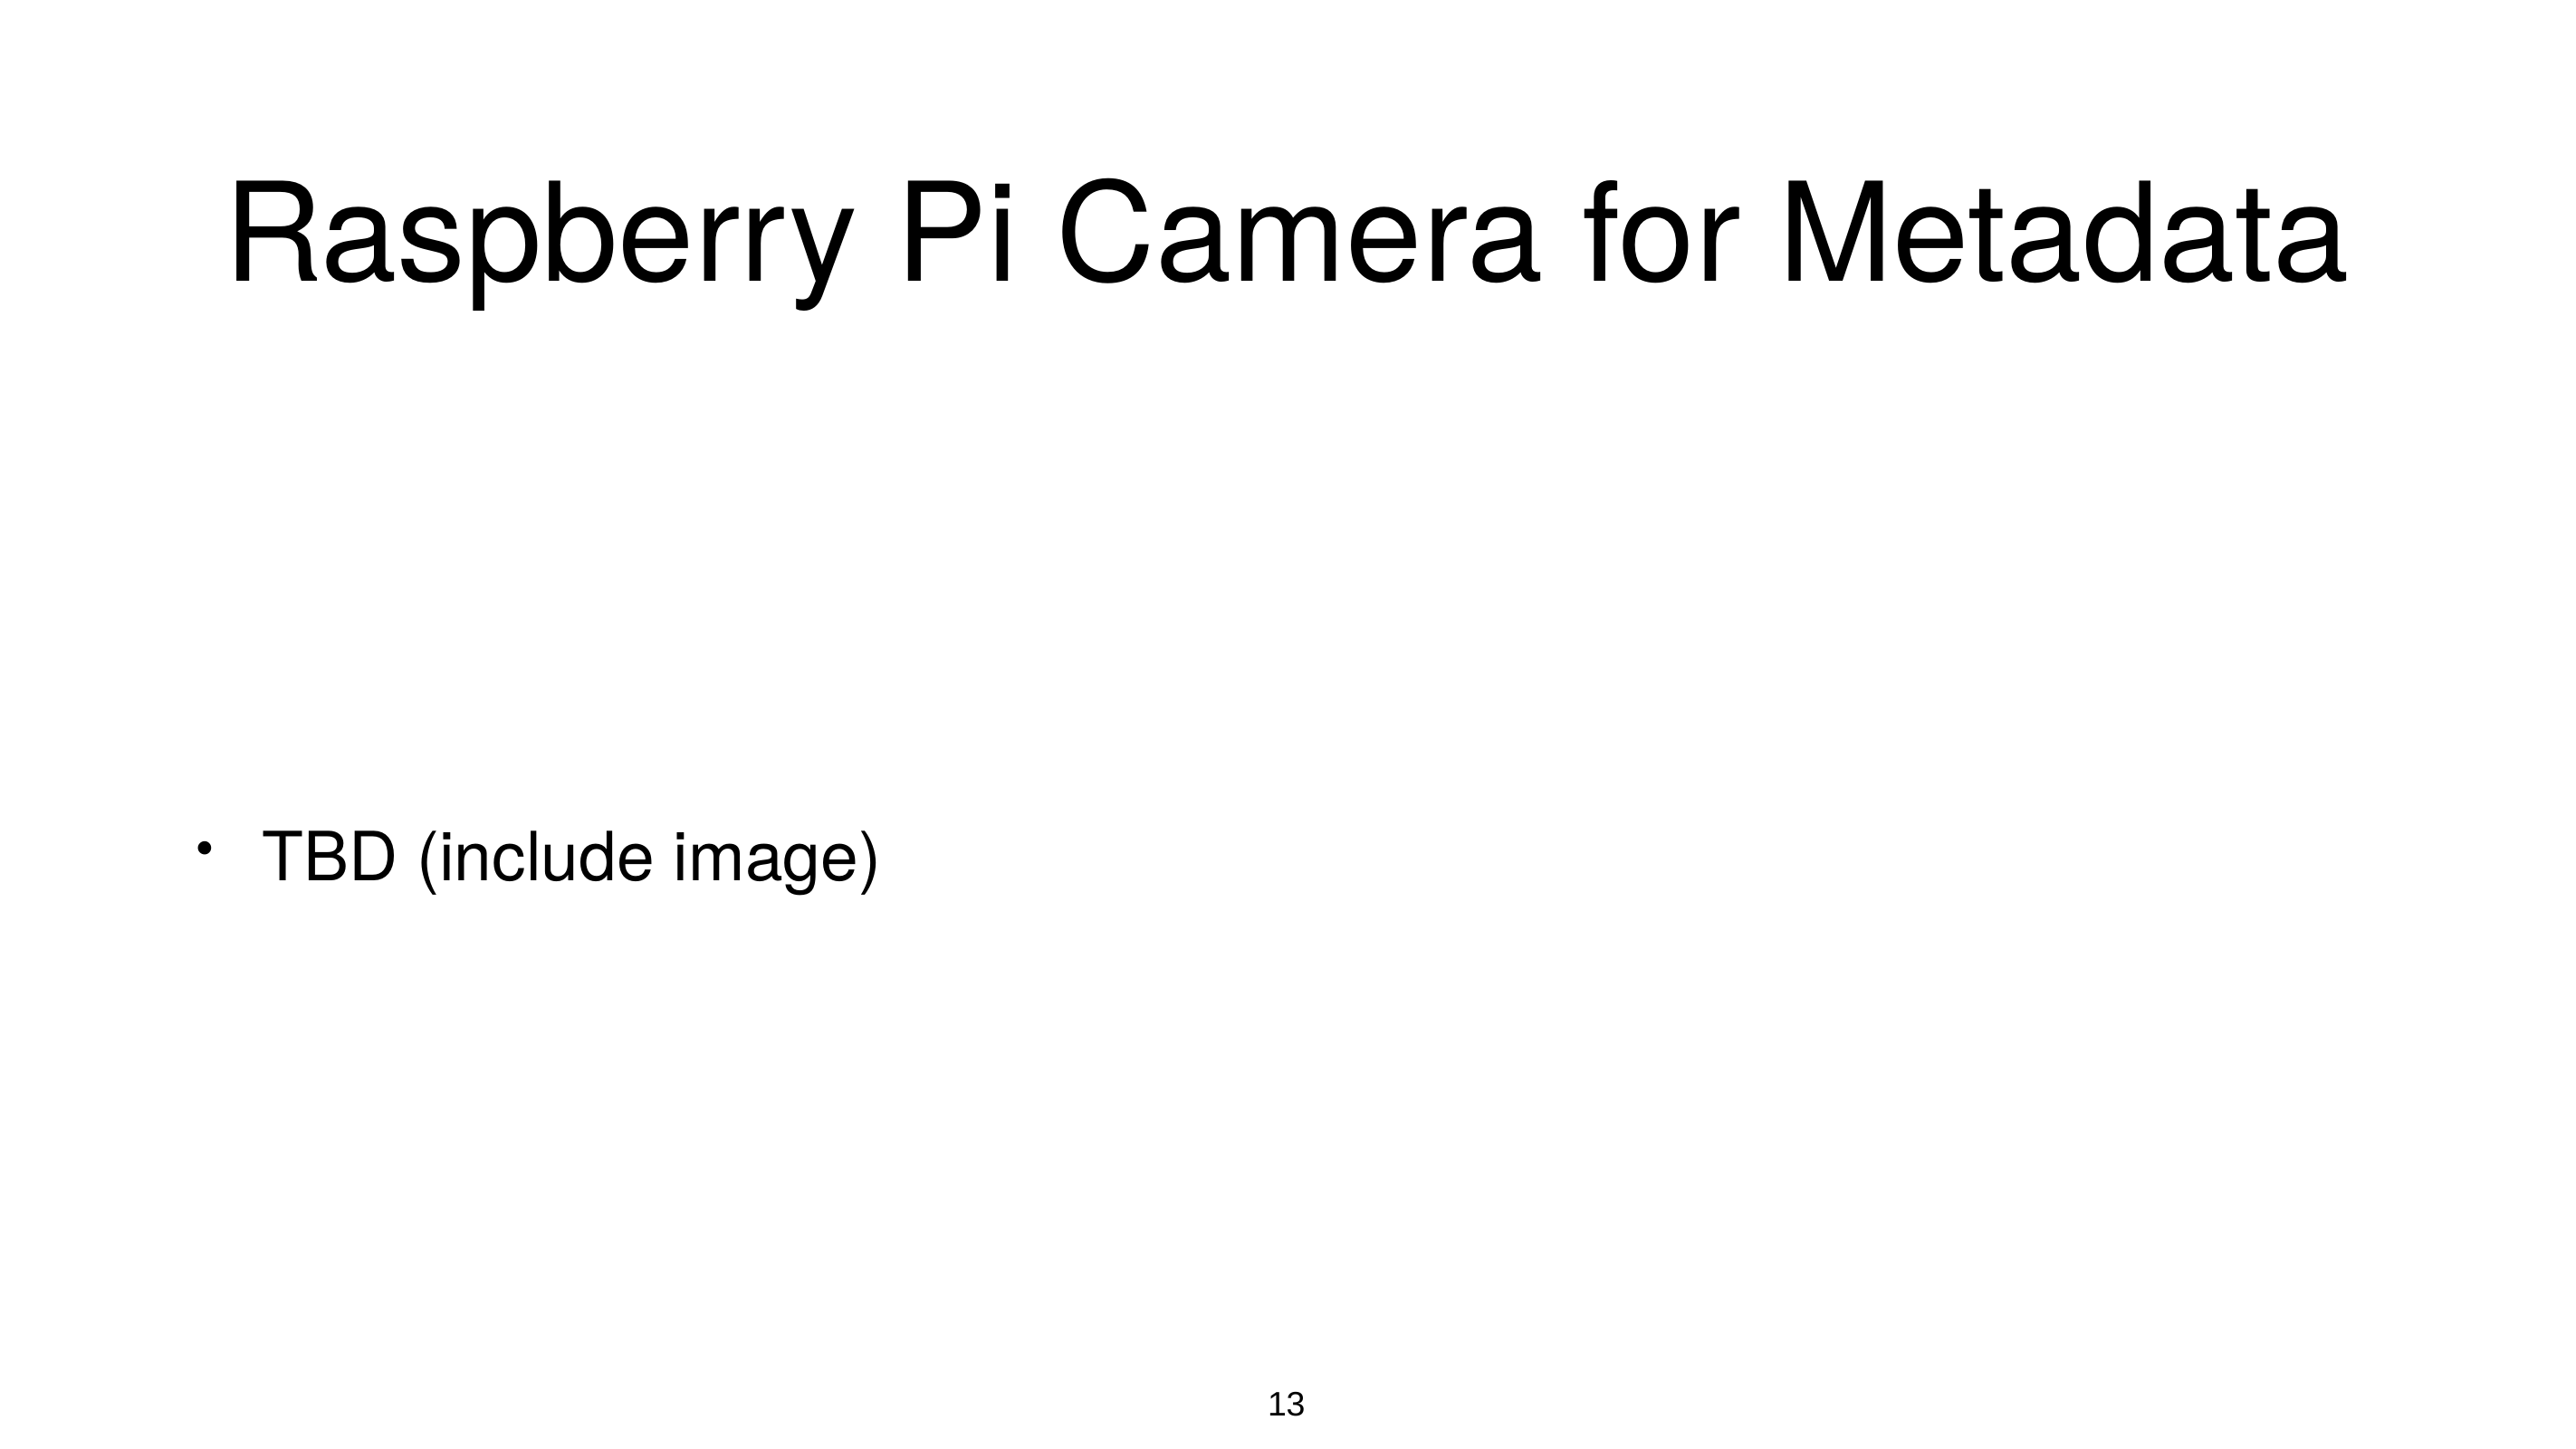

# Raspberry Pi Camera for Metadata
TBD (include image)
13